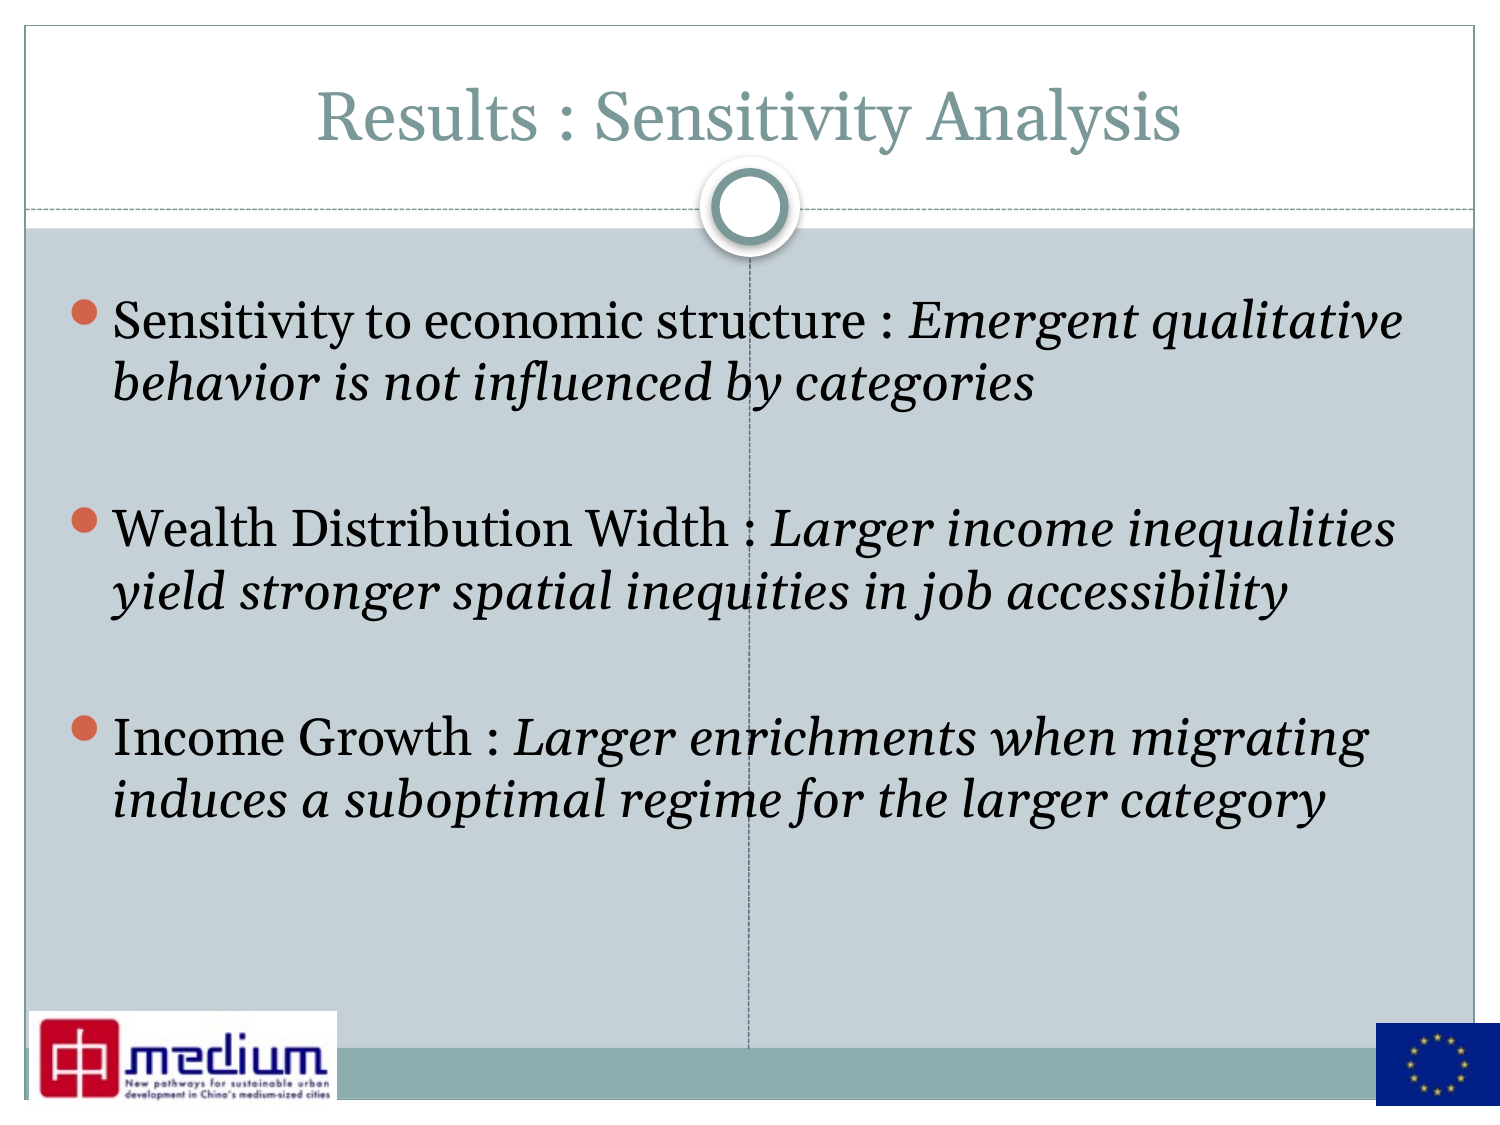

# Results : Sensitivity Analysis
Sensitivity to economic structure : Emergent qualitative behavior is not influenced by categories

Wealth Distribution Width : Larger income inequalities yield stronger spatial inequities in job accessibility

Income Growth : Larger enrichments when migrating induces a suboptimal regime for the larger category